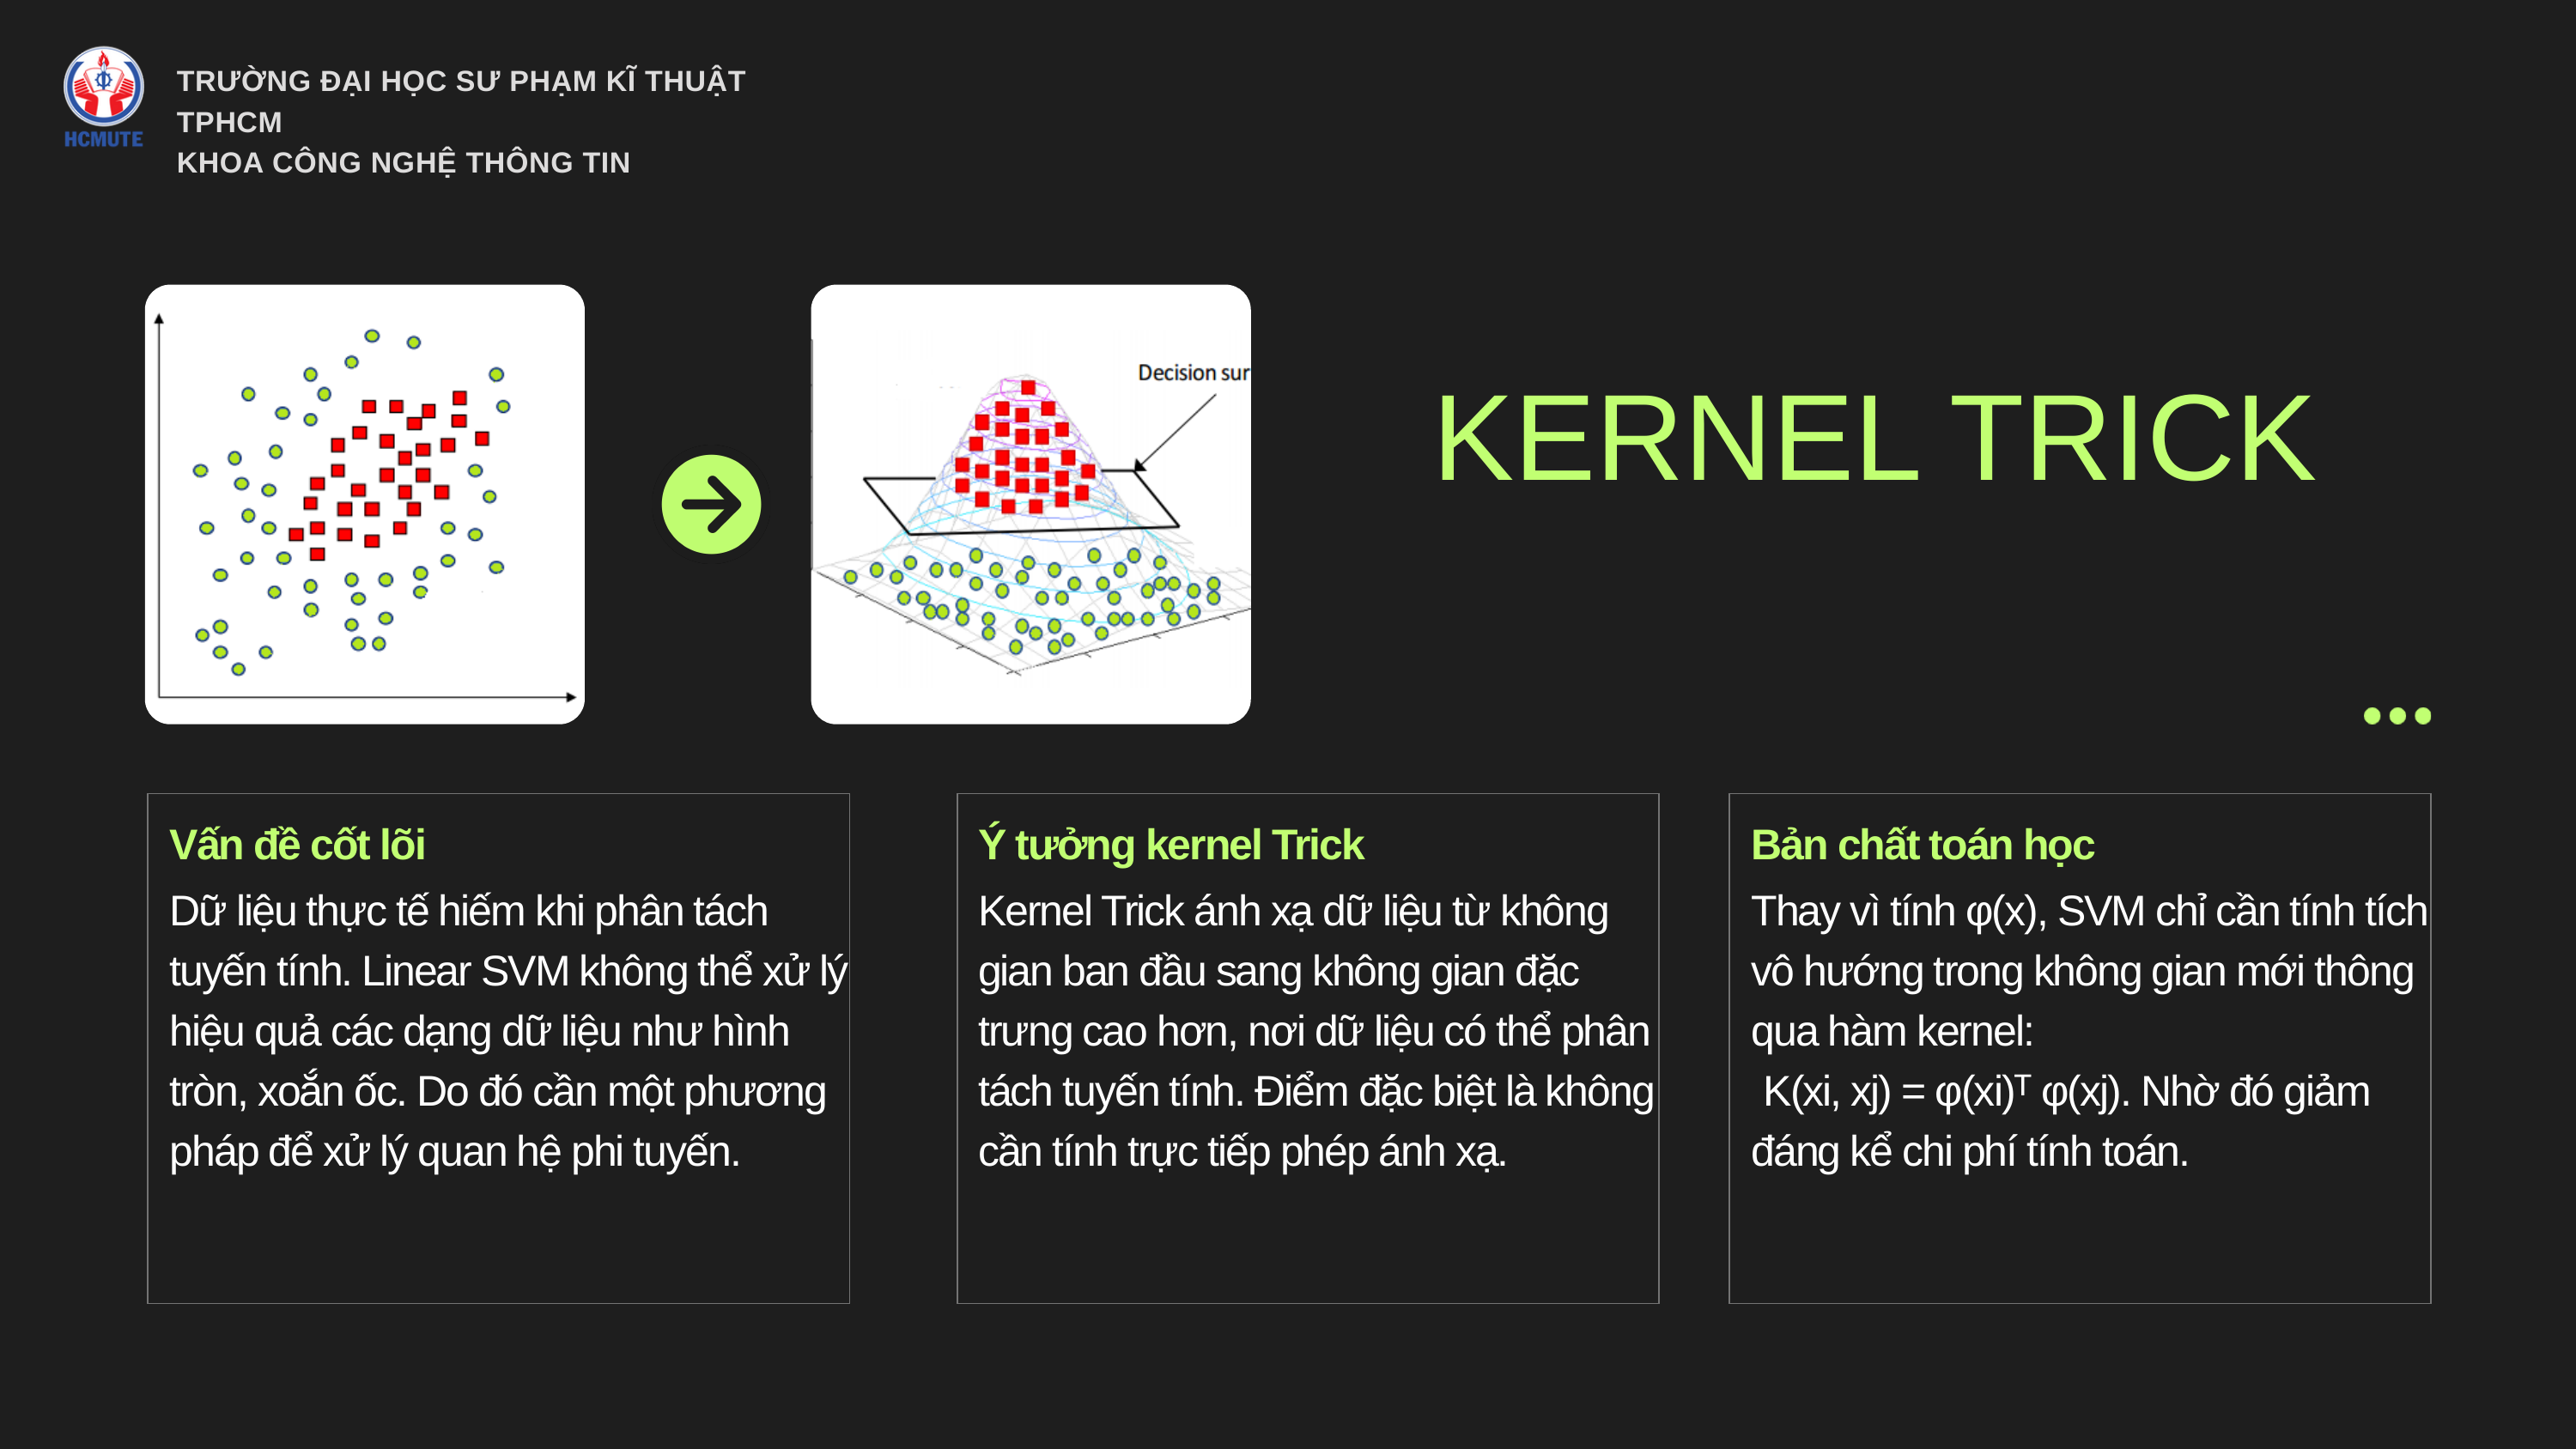

TRƯỜNG ĐẠI HỌC SƯ PHẠM KĨ THUẬT TPHCM
KHOA CÔNG NGHỆ THÔNG TIN

KERNEL TRICK

Vấn đề cốt lõi
Ý tưởng kernel Trick
Bản chất toán học
Dữ liệu thực tế hiếm khi phân tách tuyến tính. Linear SVM không thể xử lý hiệu quả các dạng dữ liệu như hình tròn, xoắn ốc. Do đó cần một phương pháp để xử lý quan hệ phi tuyến.

Kernel Trick ánh xạ dữ liệu từ không gian ban đầu sang không gian đặc trưng cao hơn, nơi dữ liệu có thể phân tách tuyến tính. Điểm đặc biệt là không cần tính trực tiếp phép ánh xạ.

Thay vì tính φ(x), SVM chỉ cần tính tích vô hướng trong không gian mới thông qua hàm kernel:
 K(xi, xj) = φ(xi)ᵀ φ(xj). Nhờ đó giảm đáng kể chi phí tính toán.